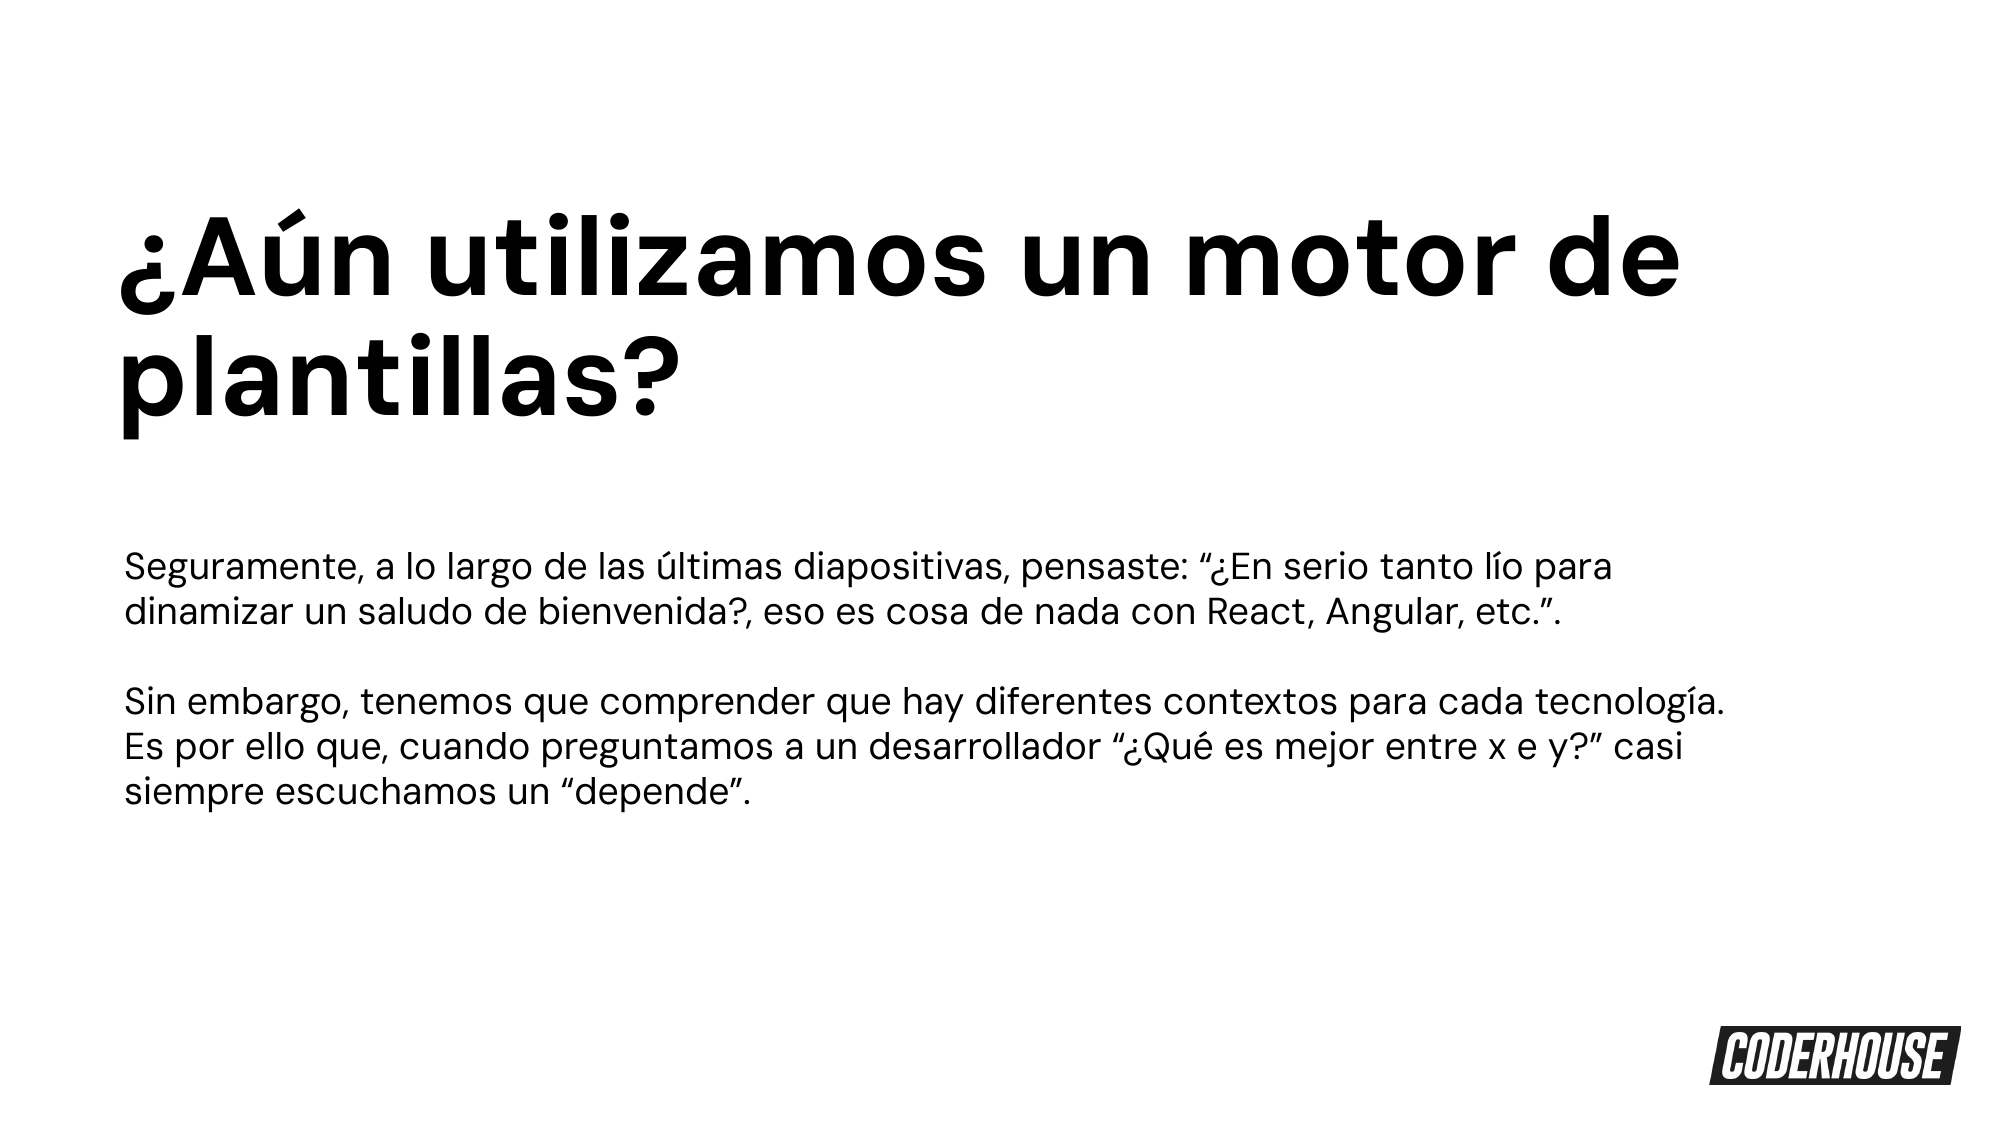

¿Aún utilizamos un motor de plantillas?
Seguramente, a lo largo de las últimas diapositivas, pensaste: “¿En serio tanto lío para dinamizar un saludo de bienvenida?, eso es cosa de nada con React, Angular, etc.”.

Sin embargo, tenemos que comprender que hay diferentes contextos para cada tecnología. Es por ello que, cuando preguntamos a un desarrollador “¿Qué es mejor entre x e y?” casi siempre escuchamos un “depende”.